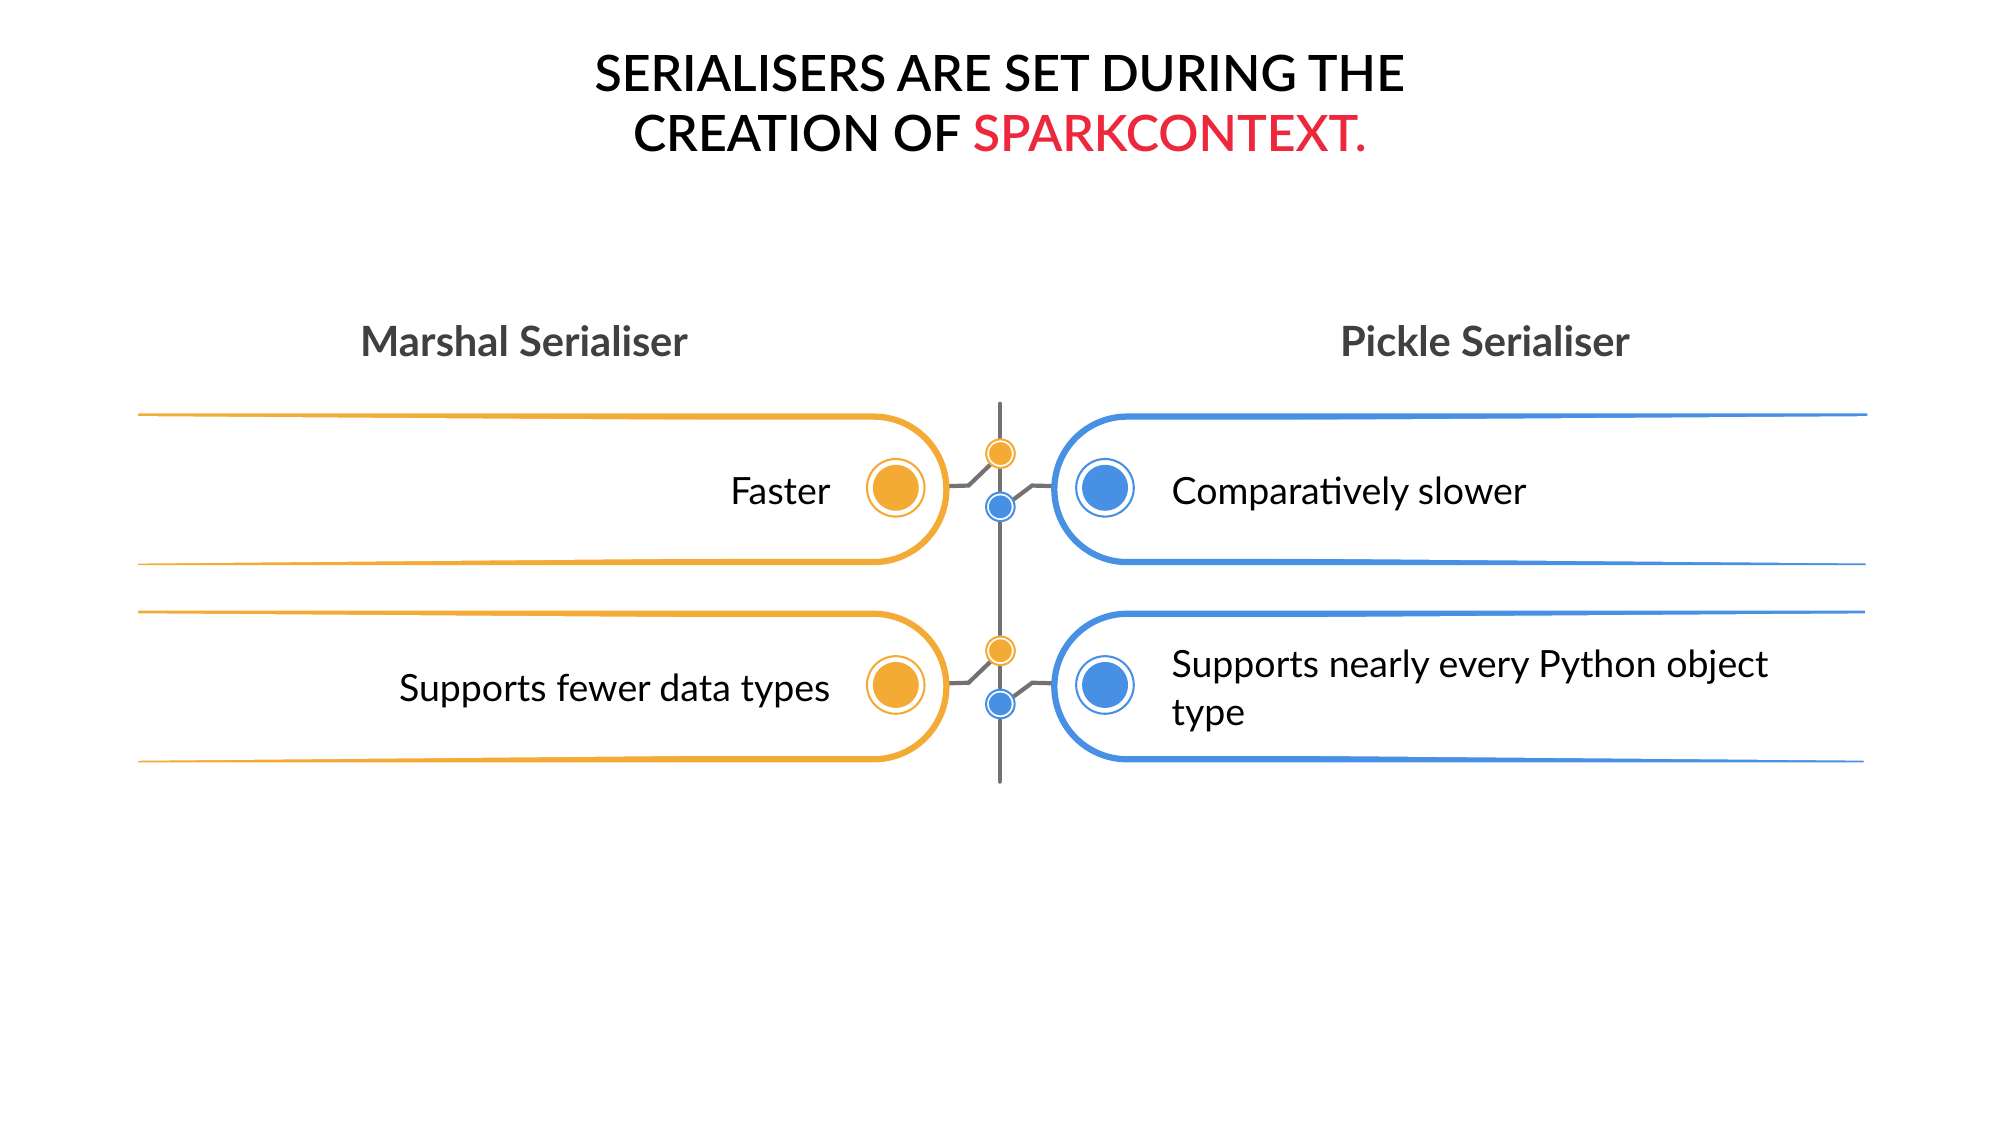

SERIALISERS ARE SET DURING THE CREATION OF SPARKCONTEXT.

Marshal Serialiser
Pickle Serialiser

Faster
Comparatively slower

Supports nearly every Python object type
Supports fewer data types